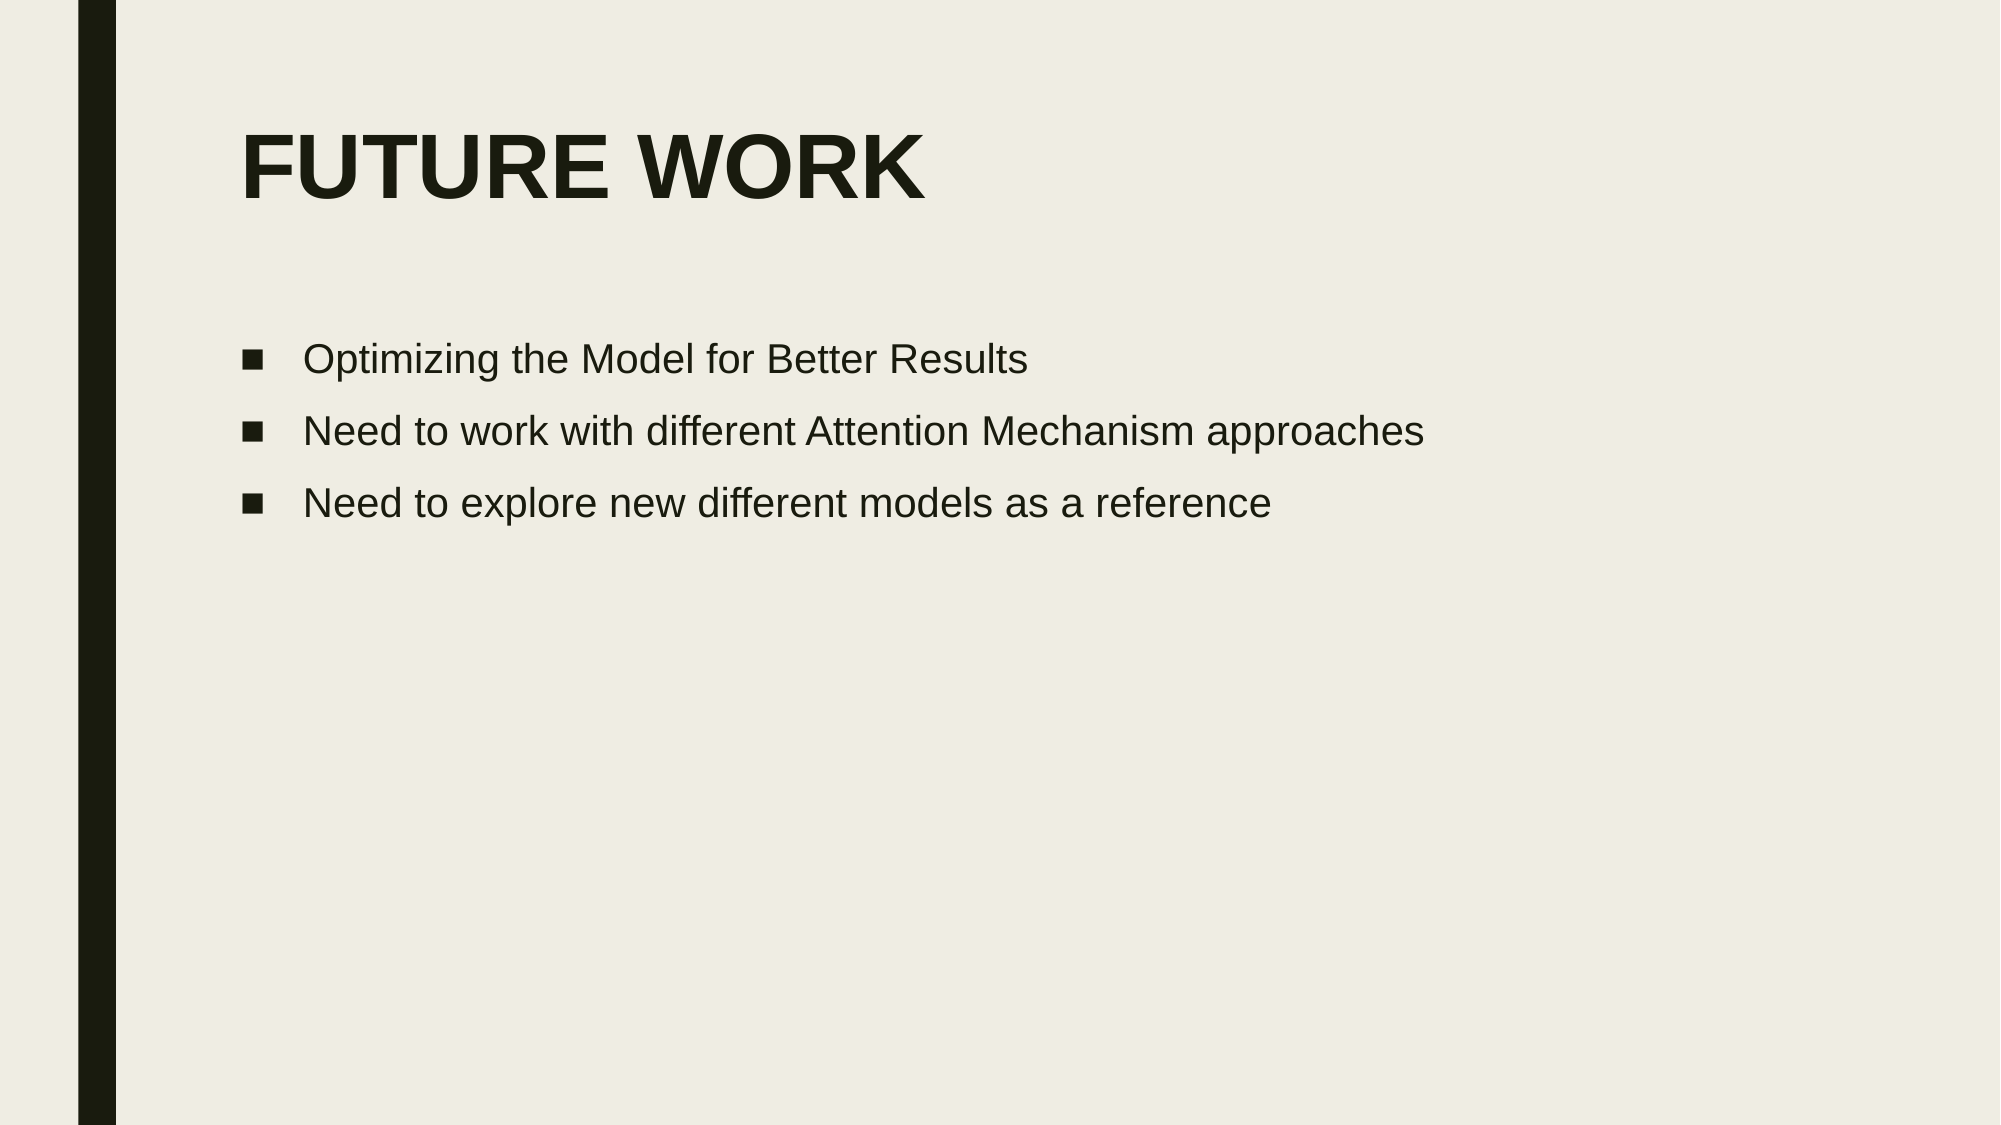

# FUTURE WORK

Optimizing the Model for Better Results
Need to work with different Attention Mechanism approaches
Need to explore new different models as a reference